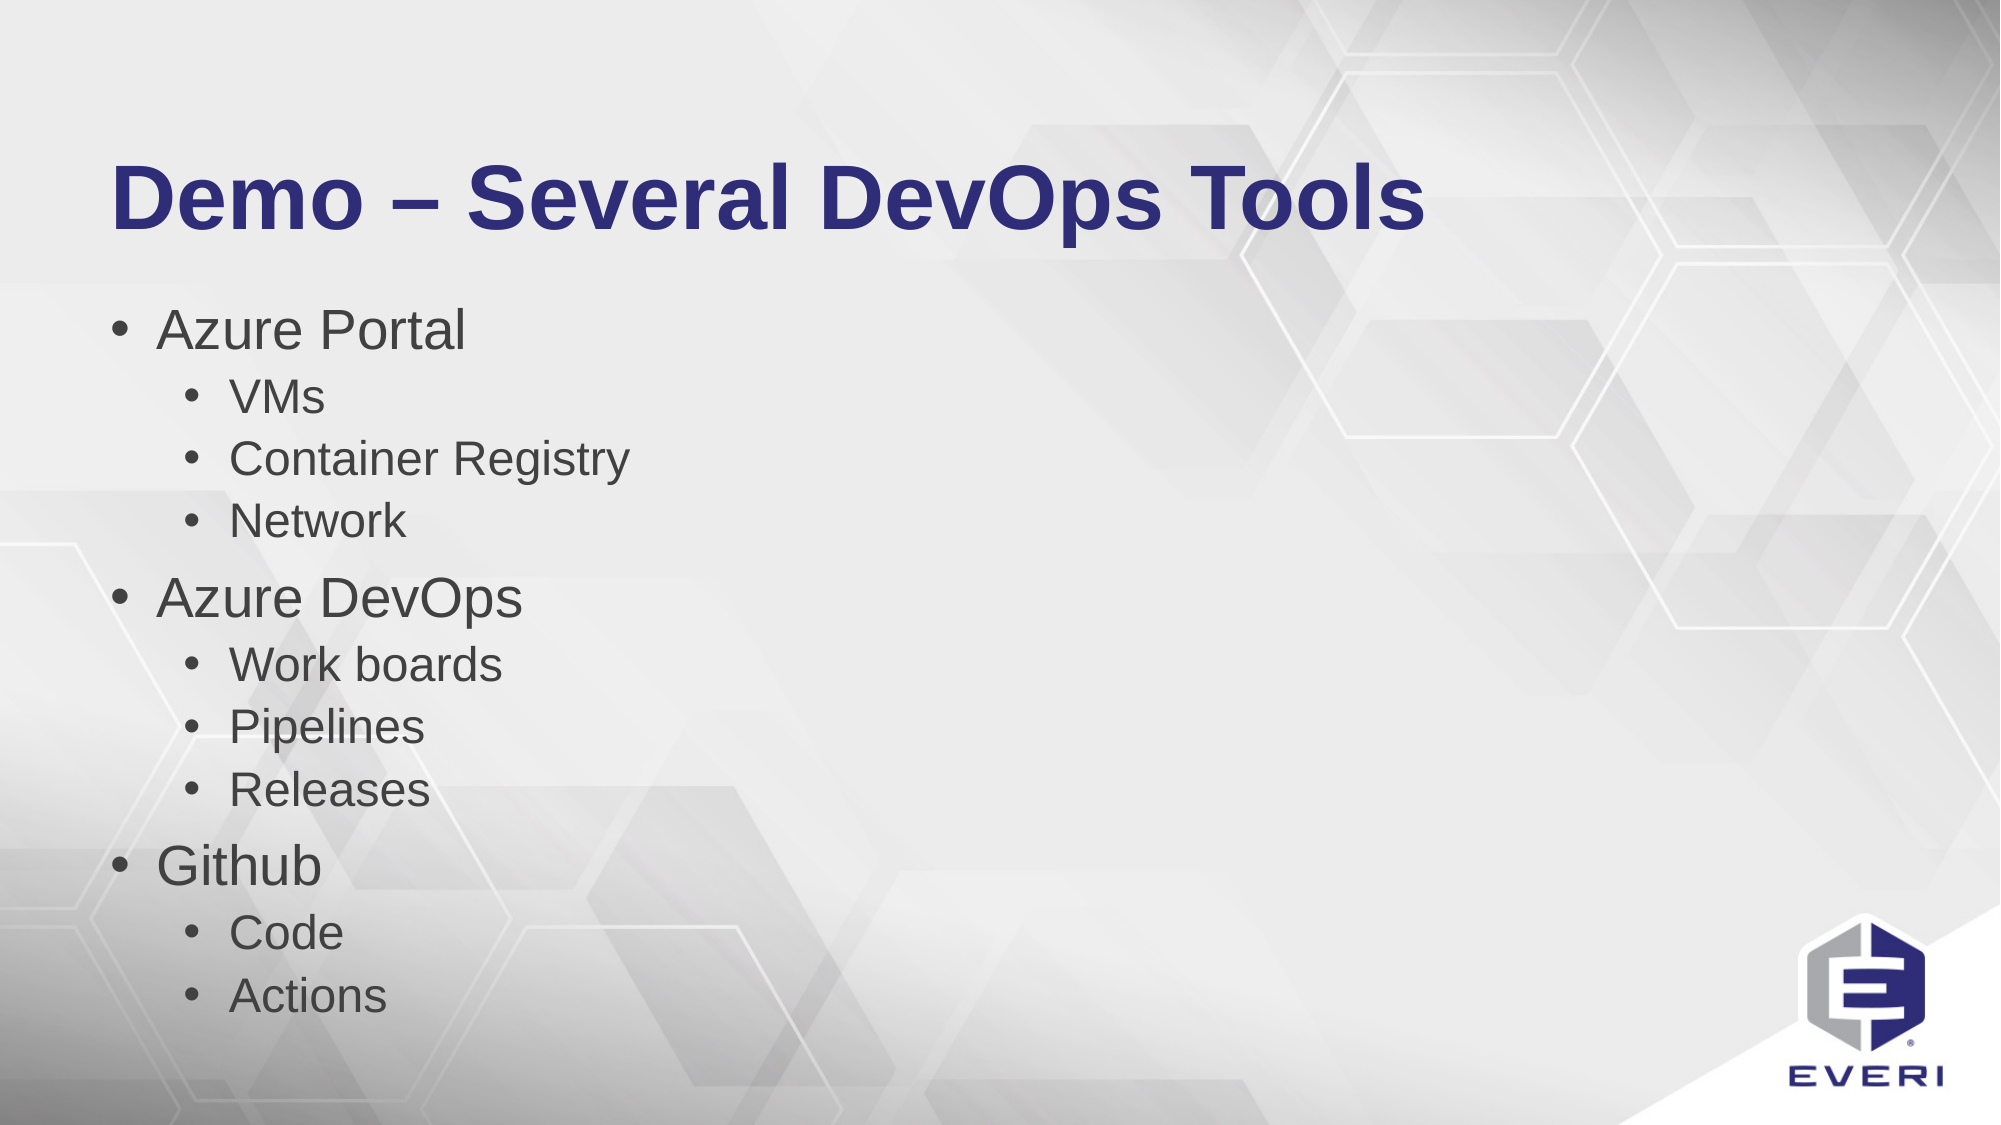

# Demo – Several DevOps Tools
Azure Portal
VMs
Container Registry
Network
Azure DevOps
Work boards
Pipelines
Releases
Github
Code
Actions